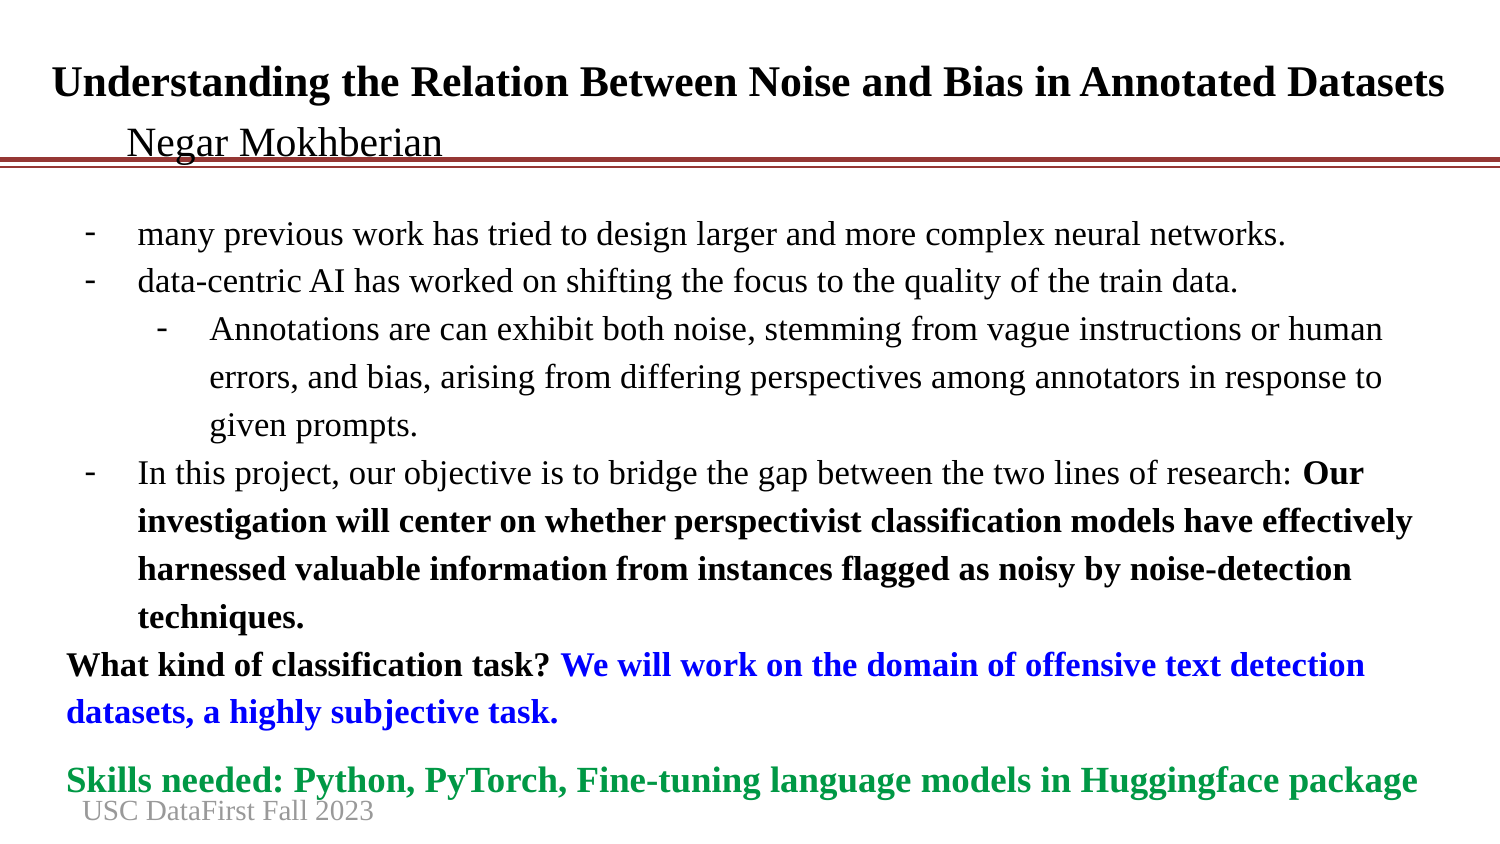

Understanding the Relation Between Noise and Bias in Annotated Datasets       Negar Mokhberian
#
many previous work has tried to design larger and more complex neural networks.
data-centric AI has worked on shifting the focus to the quality of the train data.
Annotations are can exhibit both noise, stemming from vague instructions or human errors, and bias, arising from differing perspectives among annotators in response to given prompts.
In this project, our objective is to bridge the gap between the two lines of research: Our investigation will center on whether perspectivist classification models have effectively harnessed valuable information from instances flagged as noisy by noise-detection techniques.
What kind of classification task? We will work on the domain of offensive text detection datasets, a highly subjective task.

Skills needed: Python, PyTorch, Fine-tuning language models in Huggingface package
USC DataFirst Fall 2023